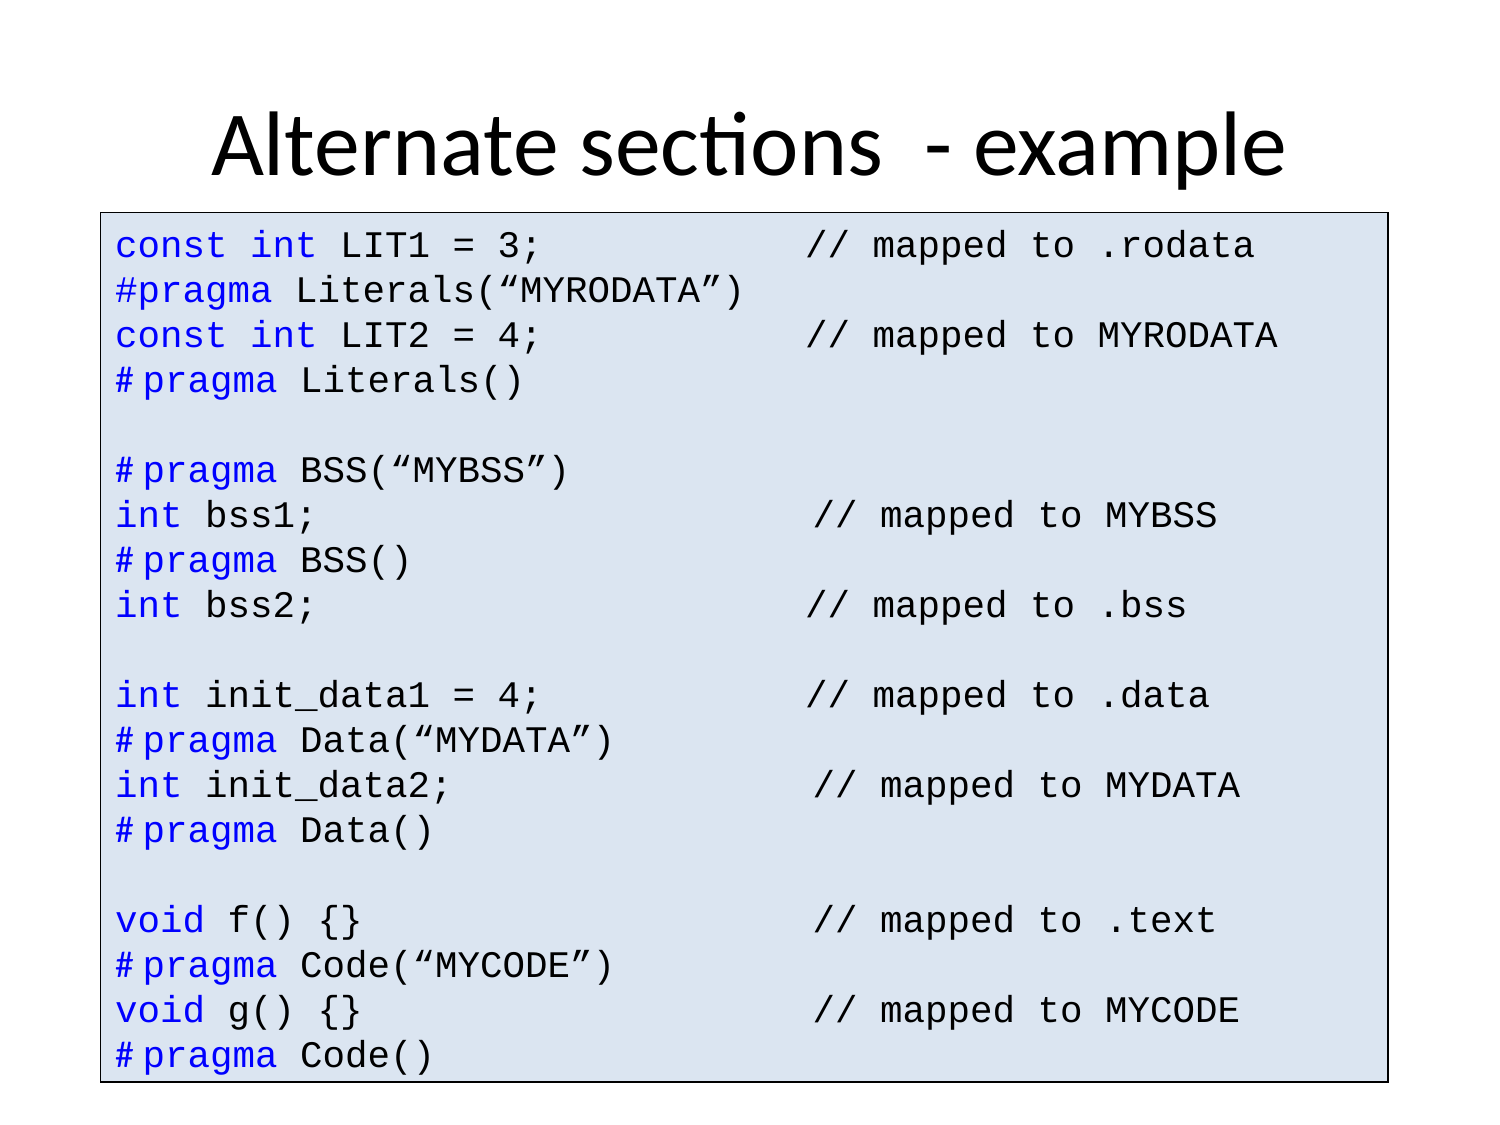

# Alternate sections  - example
const int LIT1 = 3;		    // mapped to .rodata
#pragma Literals(“MYRODATA”)
const int LIT2 = 4;		    // mapped to MYRODATA
# pragma Literals()

# pragma BSS(“MYBSS”)
int bss1;		           // mapped to MYBSS
# pragma BSS()
int bss2;			    // mapped to .bss

int init_data1 = 4;		    // mapped to .data
# pragma Data(“MYDATA”)
int init_data2;	           // mapped to MYDATA
# pragma Data()

void f() {}                    // mapped to .text
# pragma Code(“MYCODE”)
void g() {}                    // mapped to MYCODE
# pragma Code()